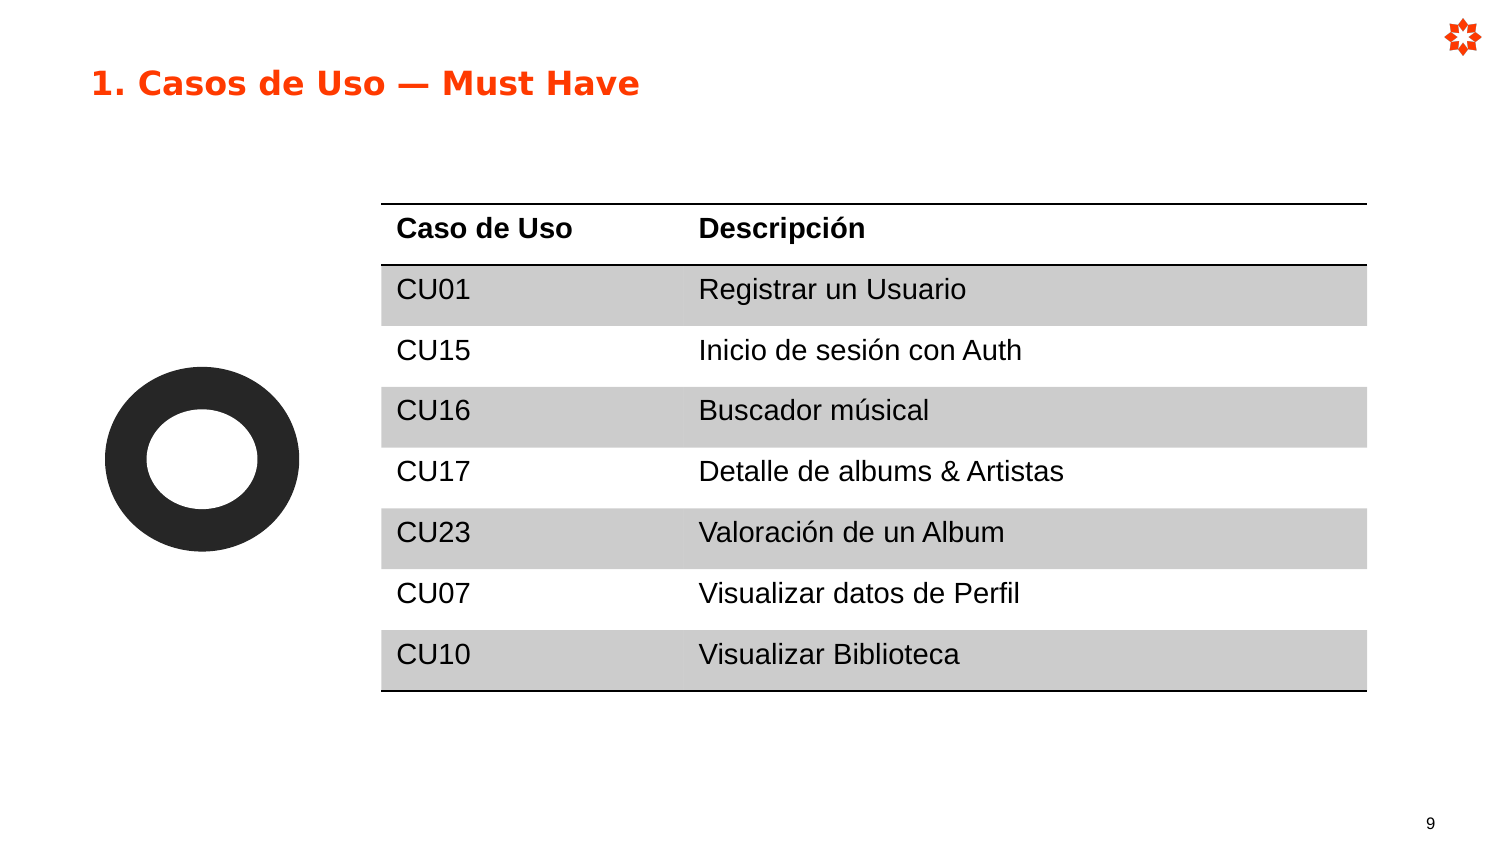

1. Casos de Uso — Must Have
| Caso de Uso | Descripción |
| --- | --- |
| CU01 | Registrar un Usuario |
| CU15 | Inicio de sesión con Auth |
| CU16 | Buscador músical |
| CU17 | Detalle de albums & Artistas |
| CU23 | Valoración de un Album |
| CU07 | Visualizar datos de Perfil |
| CU10 | Visualizar Biblioteca |